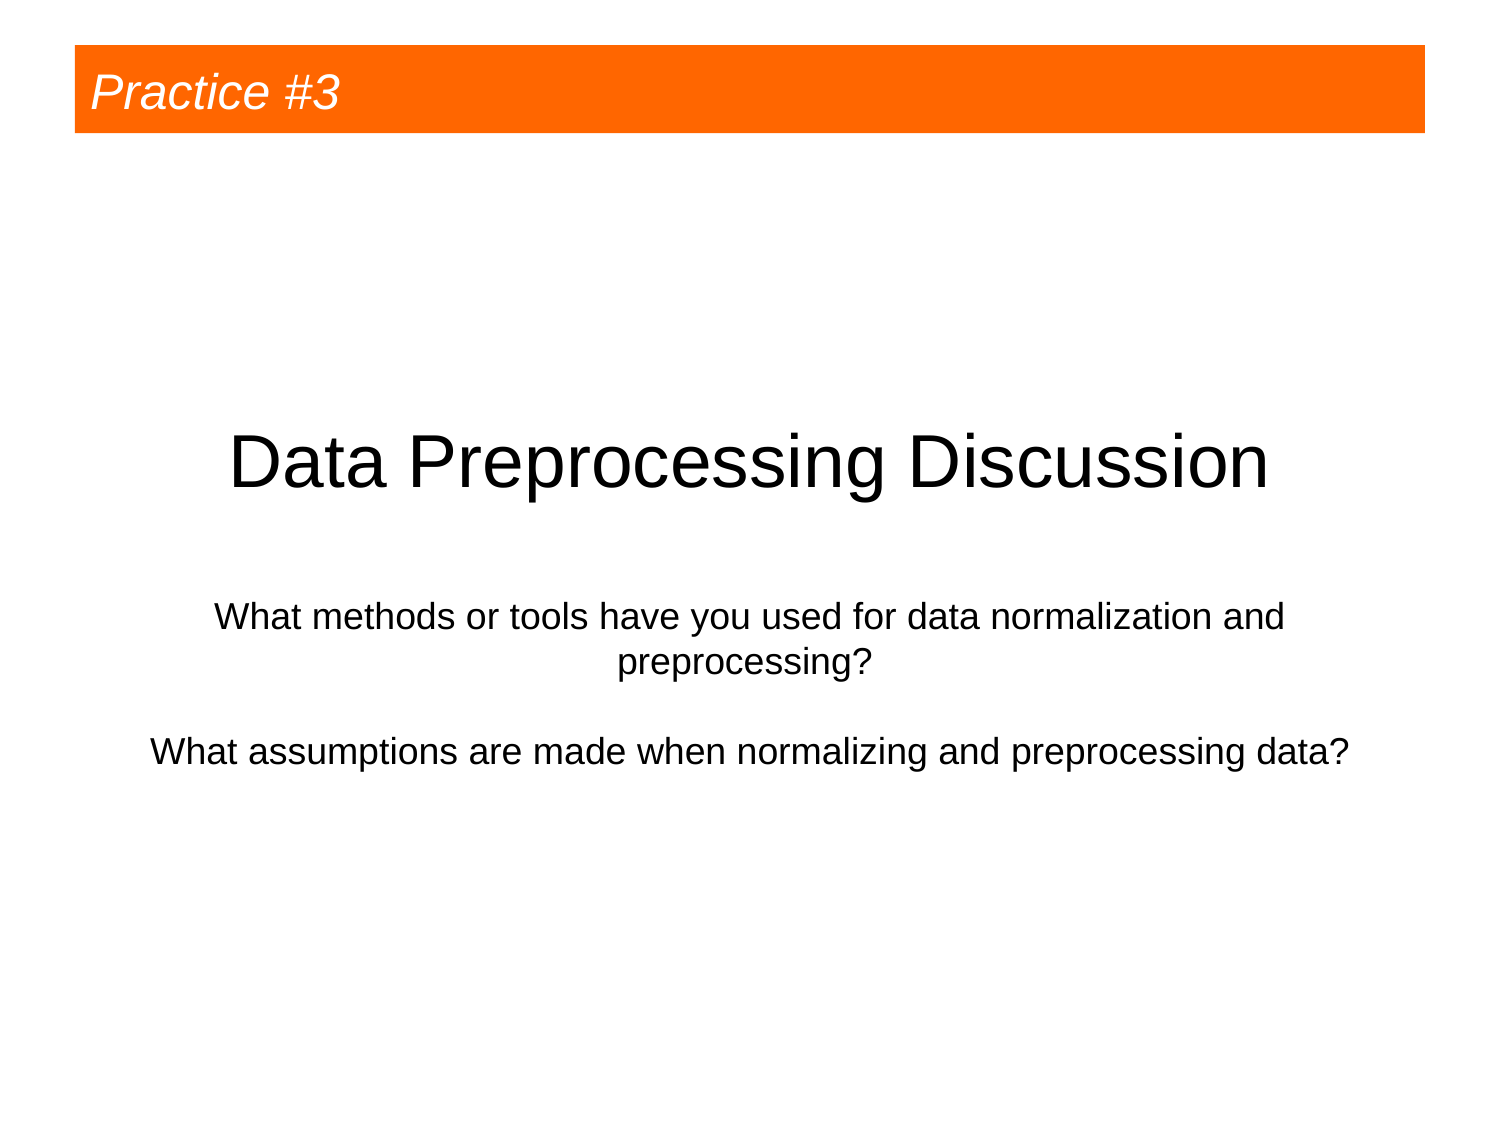

Practice #3
# Data Preprocessing Discussion What methods or tools have you used for data normalization and preprocessing? What assumptions are made when normalizing and preprocessing data?